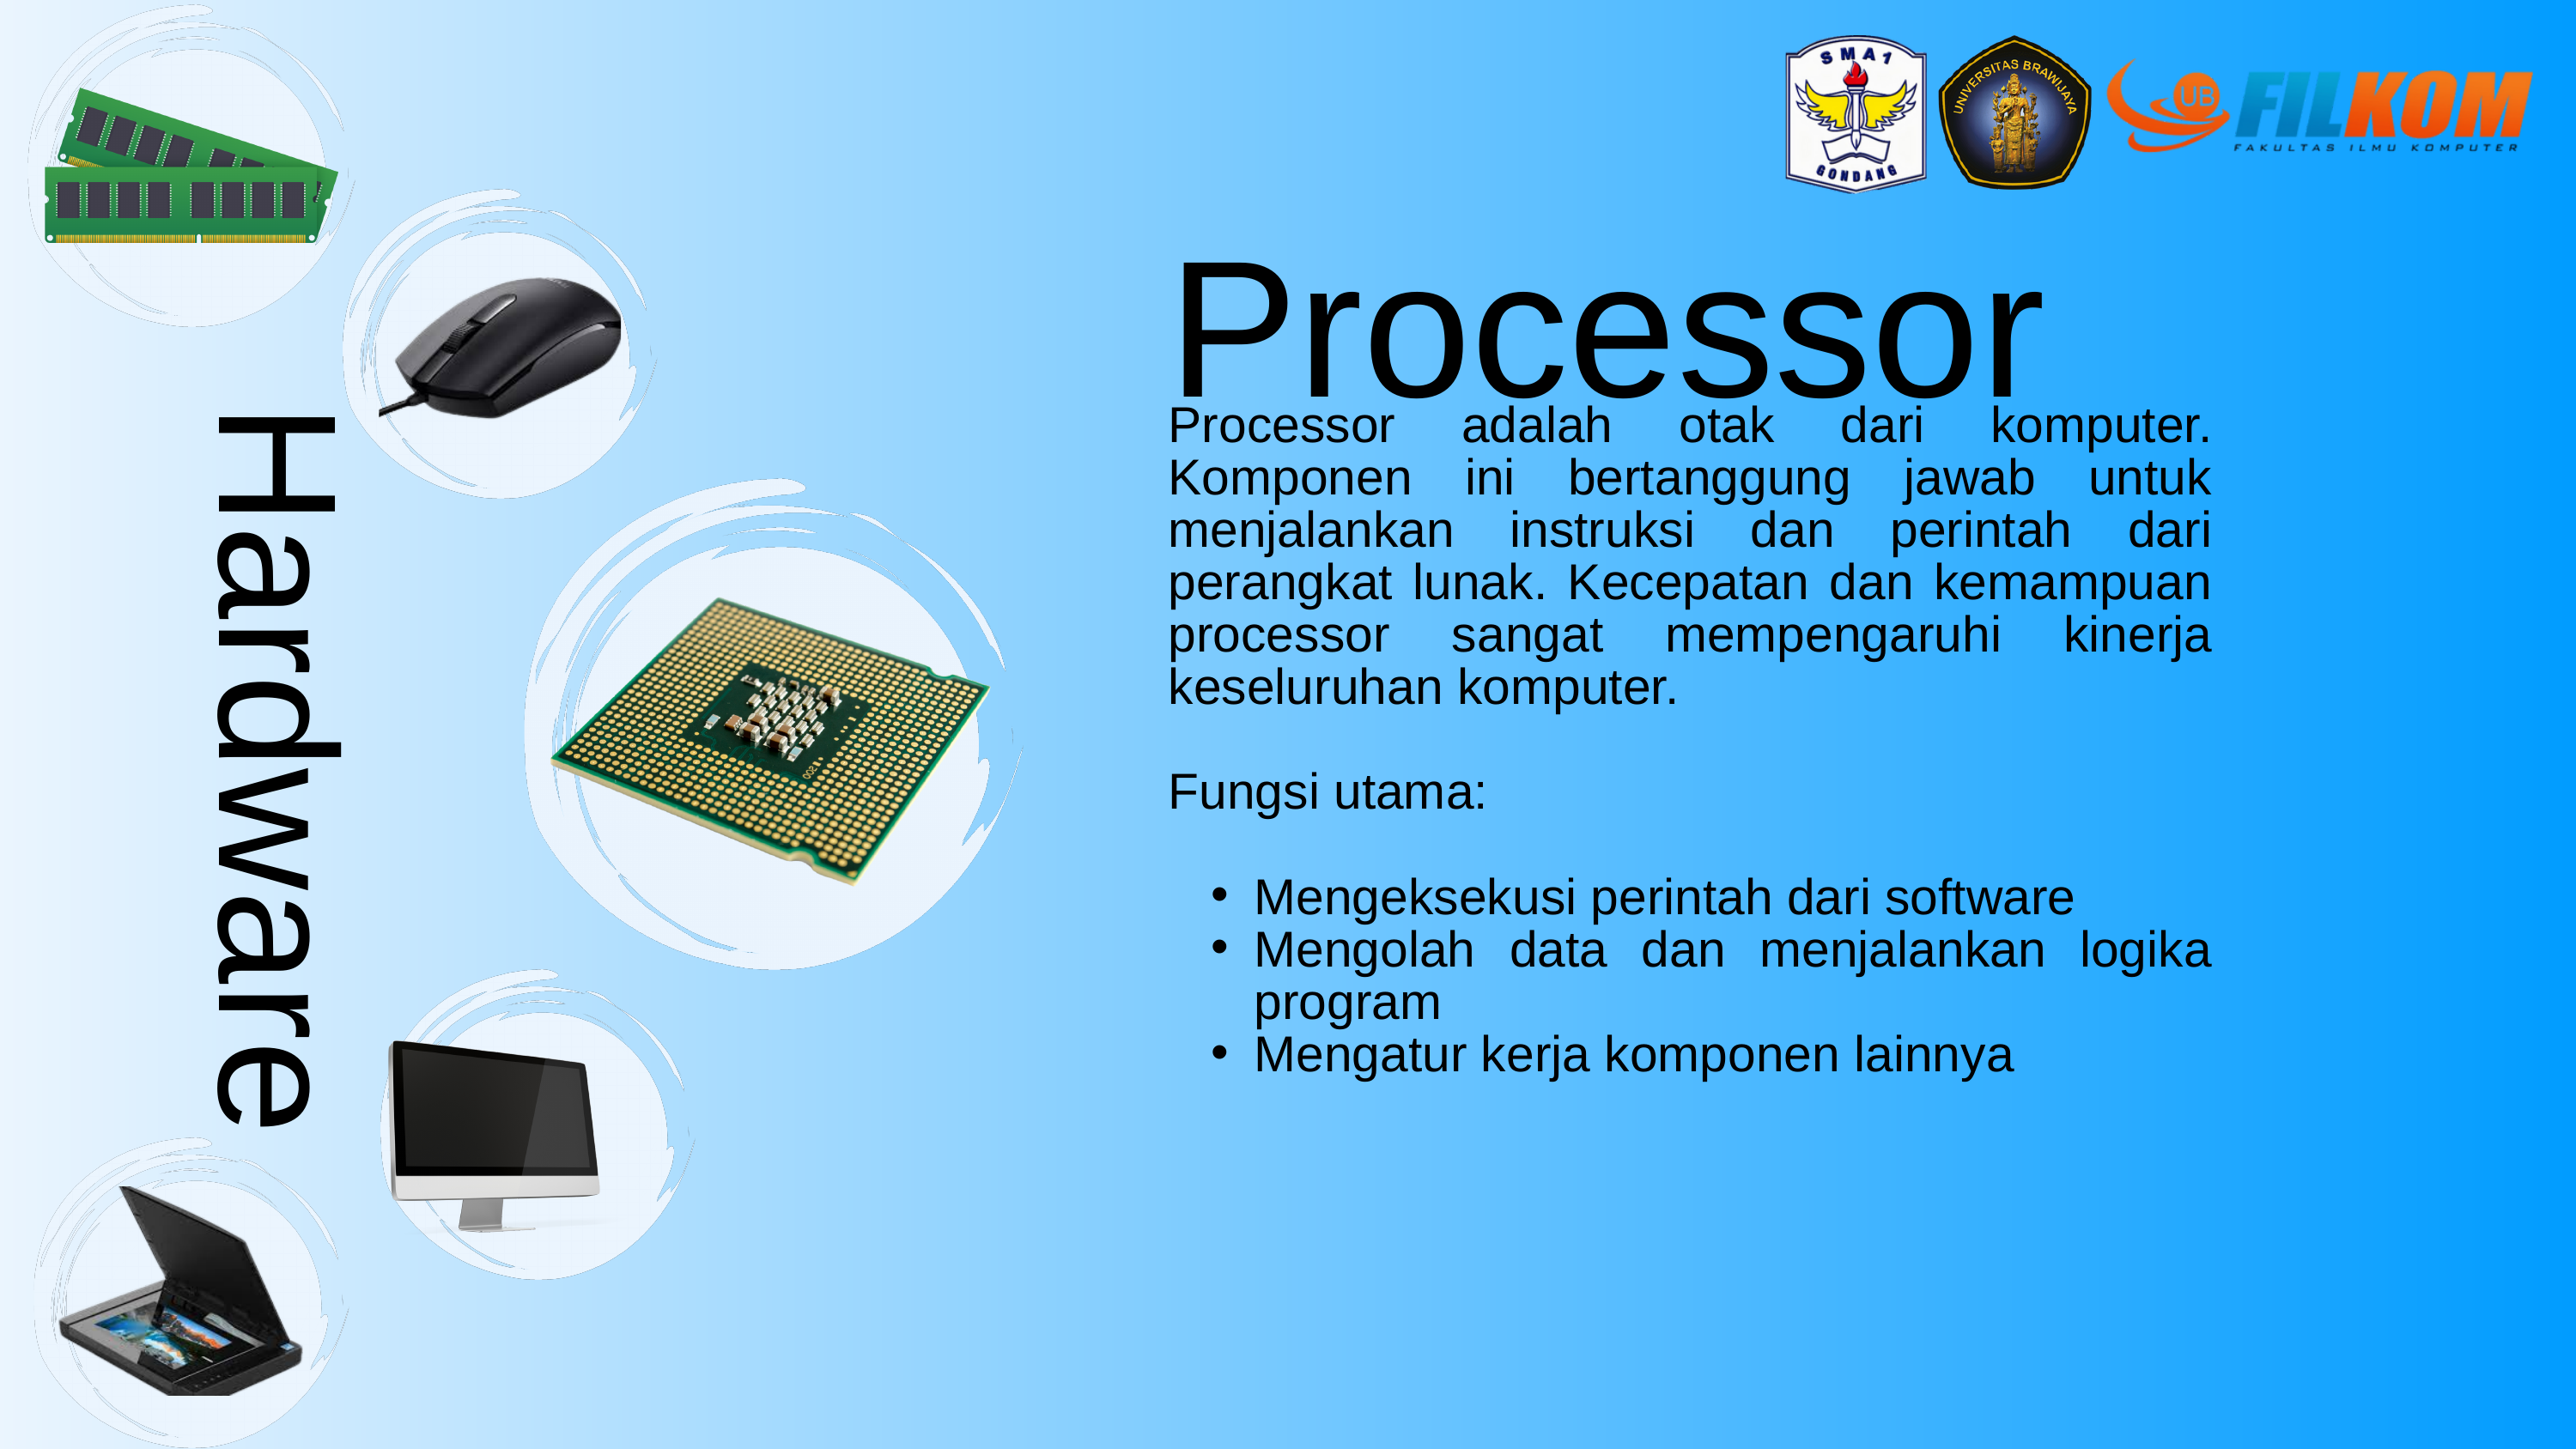

Processor

Processor adalah otak dari komputer. Komponen ini bertanggung jawab untuk menjalankan instruksi dan perintah dari perangkat lunak. Kecepatan dan kemampuan processor sangat mempengaruhi kinerja keseluruhan komputer.

Fungsi utama:

Mengeksekusi perintah dari software
Mengolah data dan menjalankan logika program
Mengatur kerja komponen lainnya

Hardware